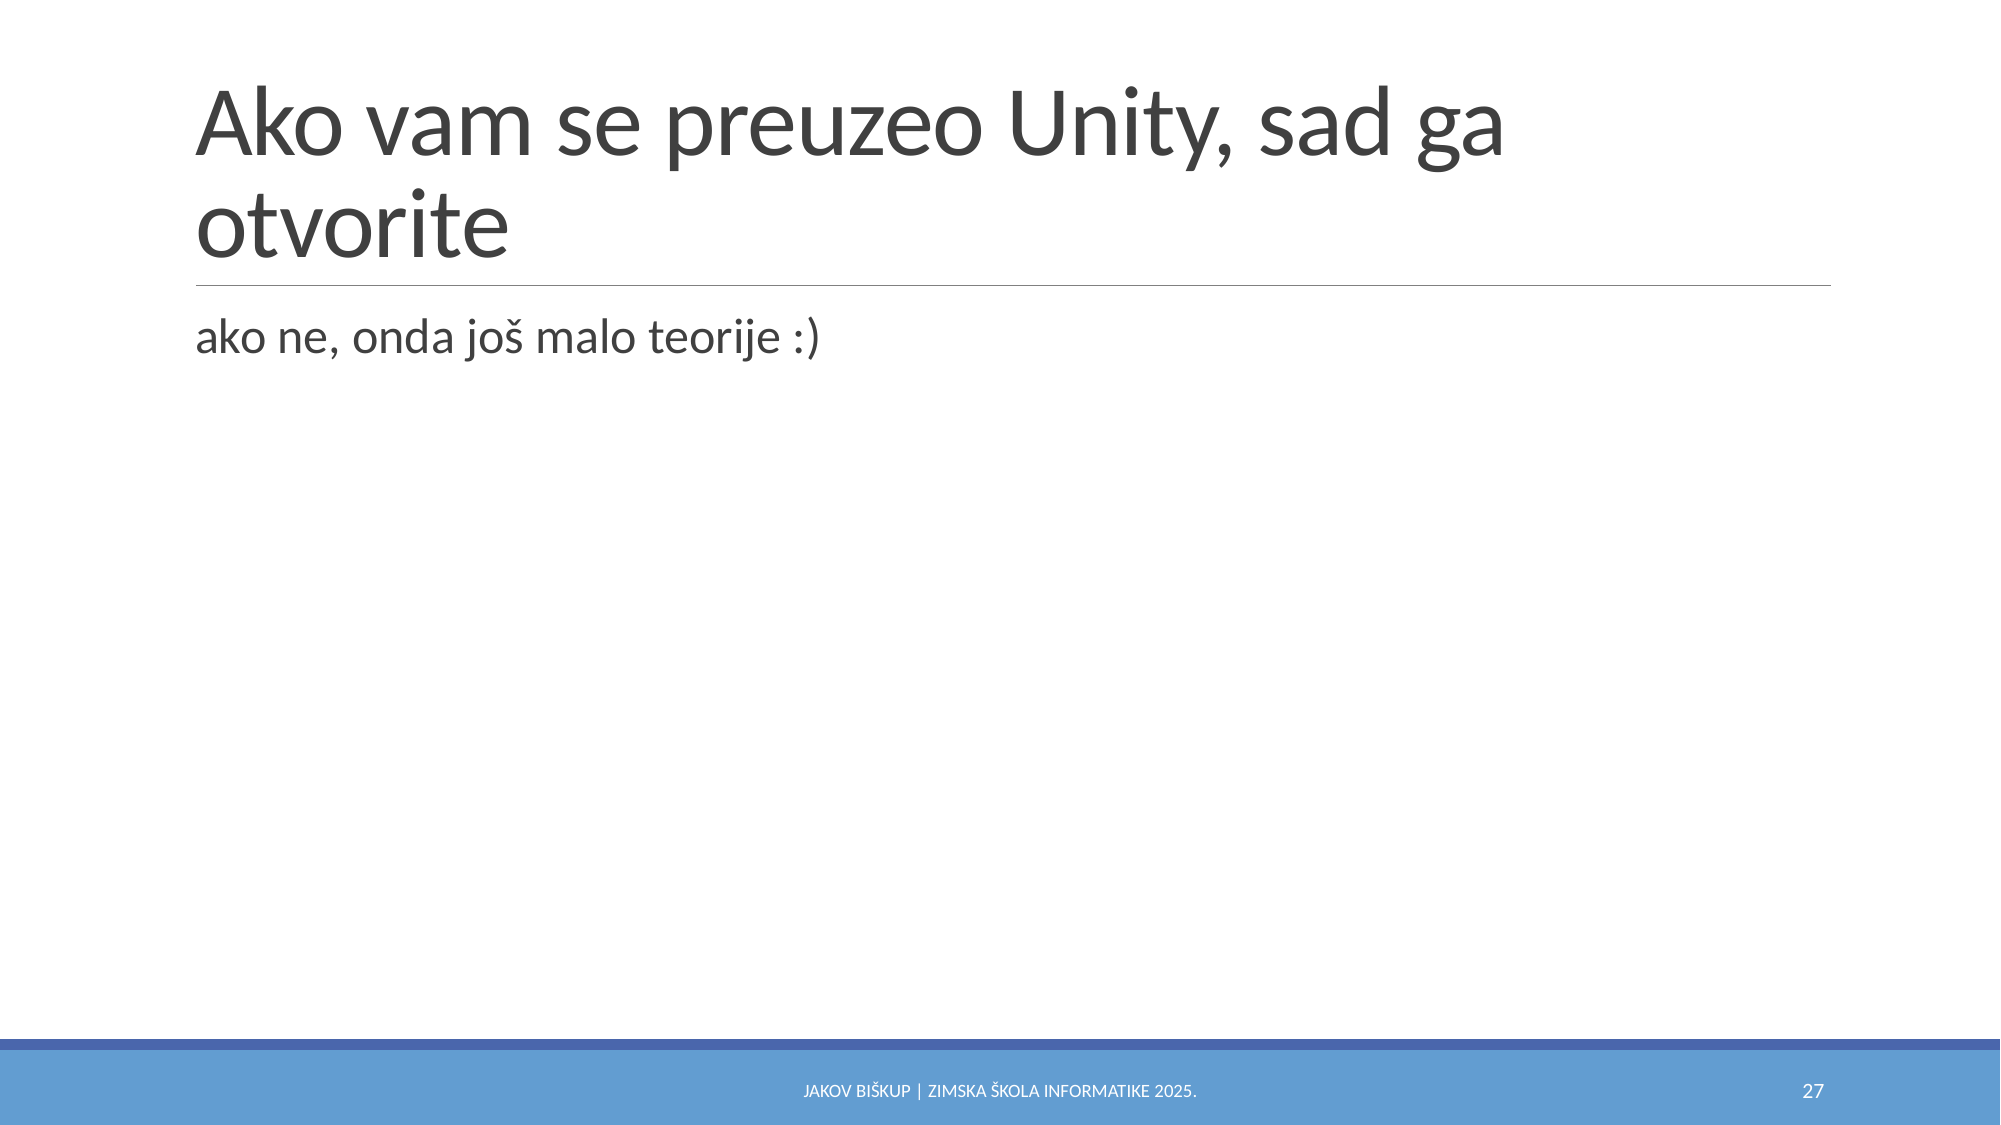

# Ako vam se preuzeo Unity, sad ga otvorite
ako ne, onda još malo teorije :)
Jakov Biškup | Zimska škola informatike 2025.
27